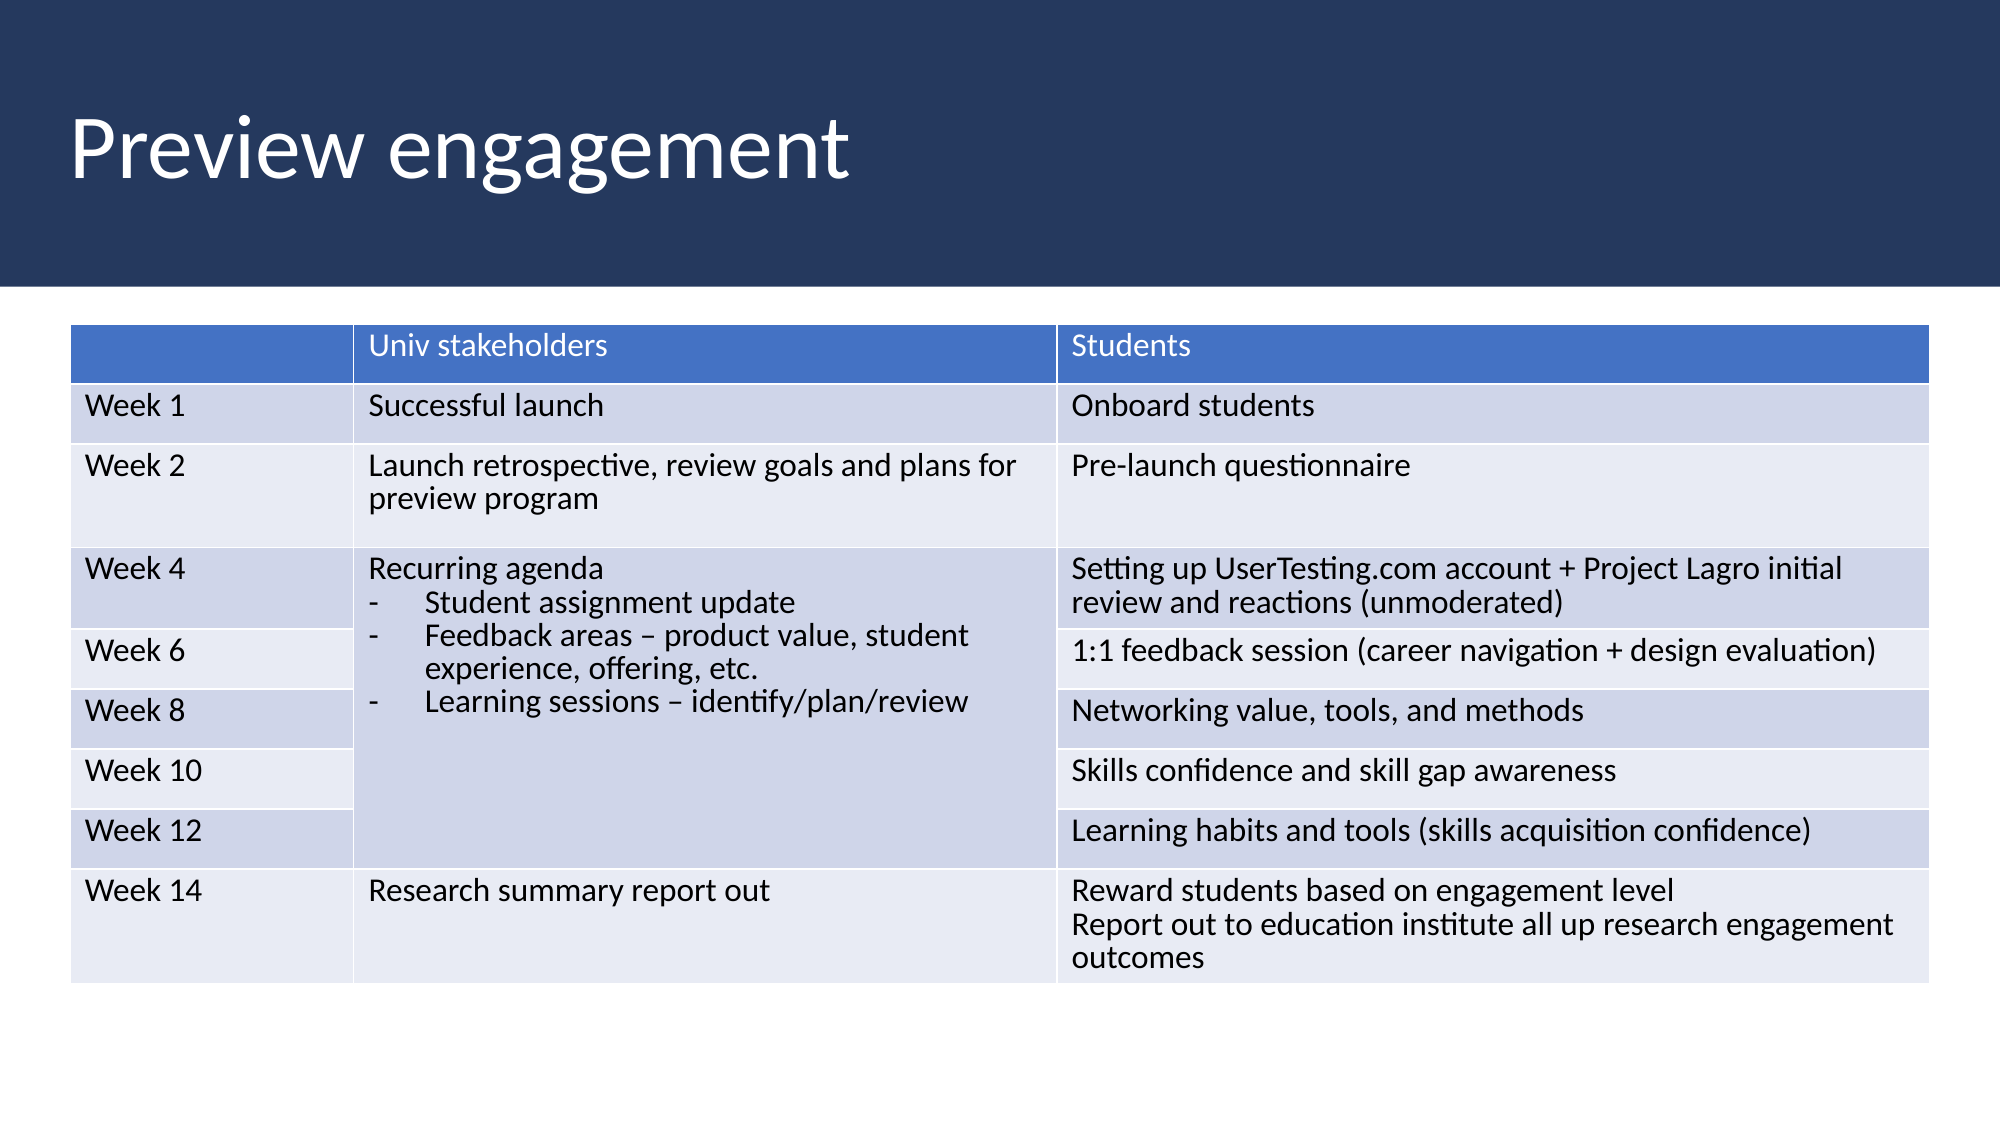

# Preview engagement
|  | Univ stakeholders | Students |
| --- | --- | --- |
| Week 1 | Successful launch | Onboard students |
| Week 2 | Launch retrospective, review goals and plans for preview program | Pre-launch questionnaire |
| Week 4 | Recurring agenda Student assignment update Feedback areas – product value, student experience, offering, etc. Learning sessions – identify/plan/review | Setting up UserTesting.com account + Project Lagro initial review and reactions (unmoderated) |
| Week 6 |  | 1:1 feedback session (career navigation + design evaluation) |
| Week 8 |  | Networking value, tools, and methods |
| Week 10 |  | Skills confidence and skill gap awareness |
| Week 12 |  | Learning habits and tools (skills acquisition confidence) |
| Week 14 | Research summary report out | Reward students based on engagement level Report out to education institute all up research engagement outcomes |